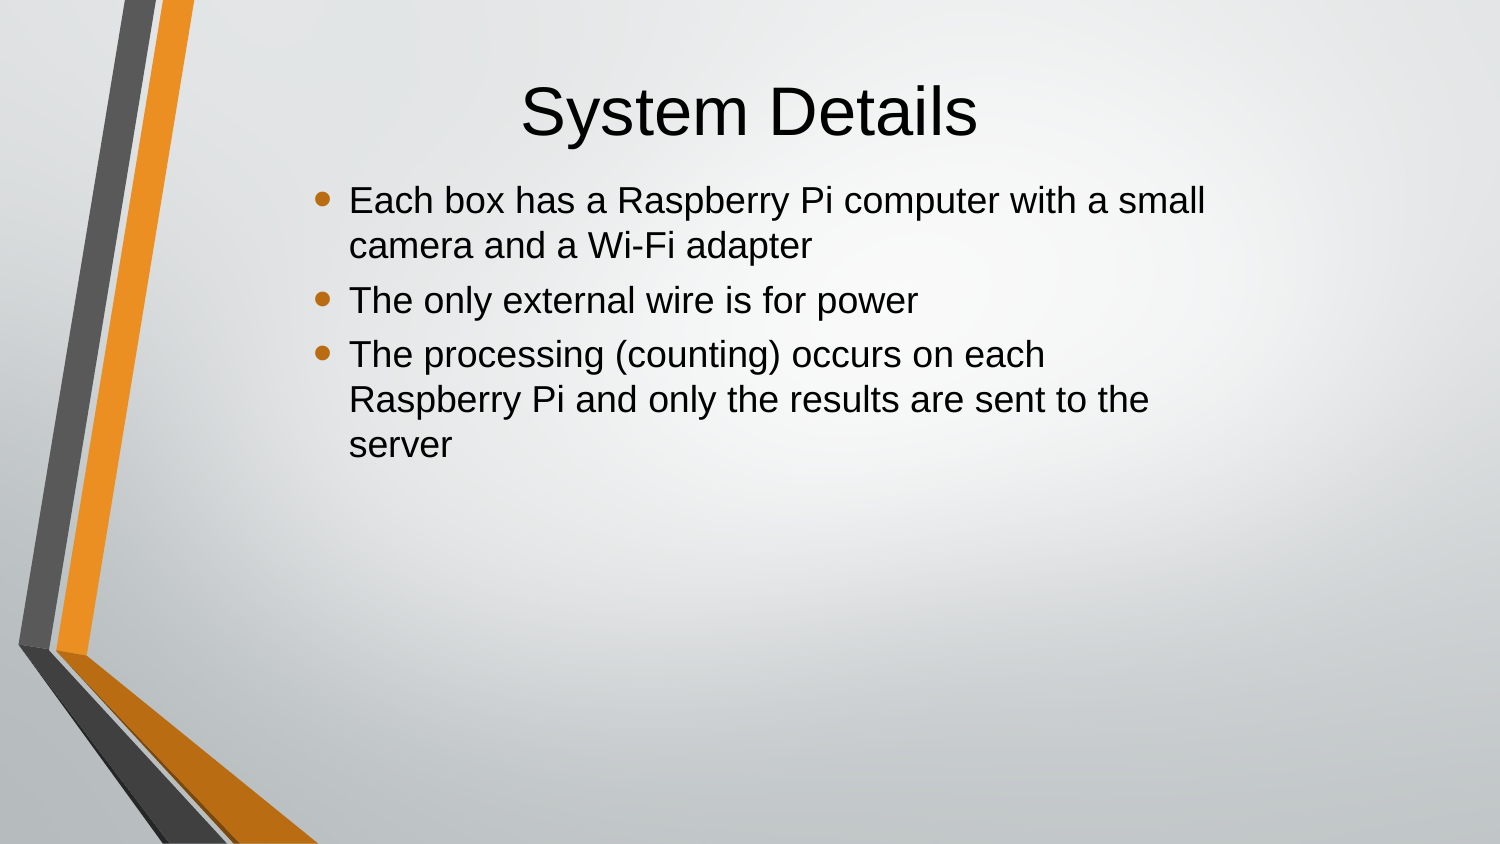

# System Details
Each box has a Raspberry Pi computer with a small camera and a Wi-Fi adapter
The only external wire is for power
The processing (counting) occurs on each Raspberry Pi and only the results are sent to the server